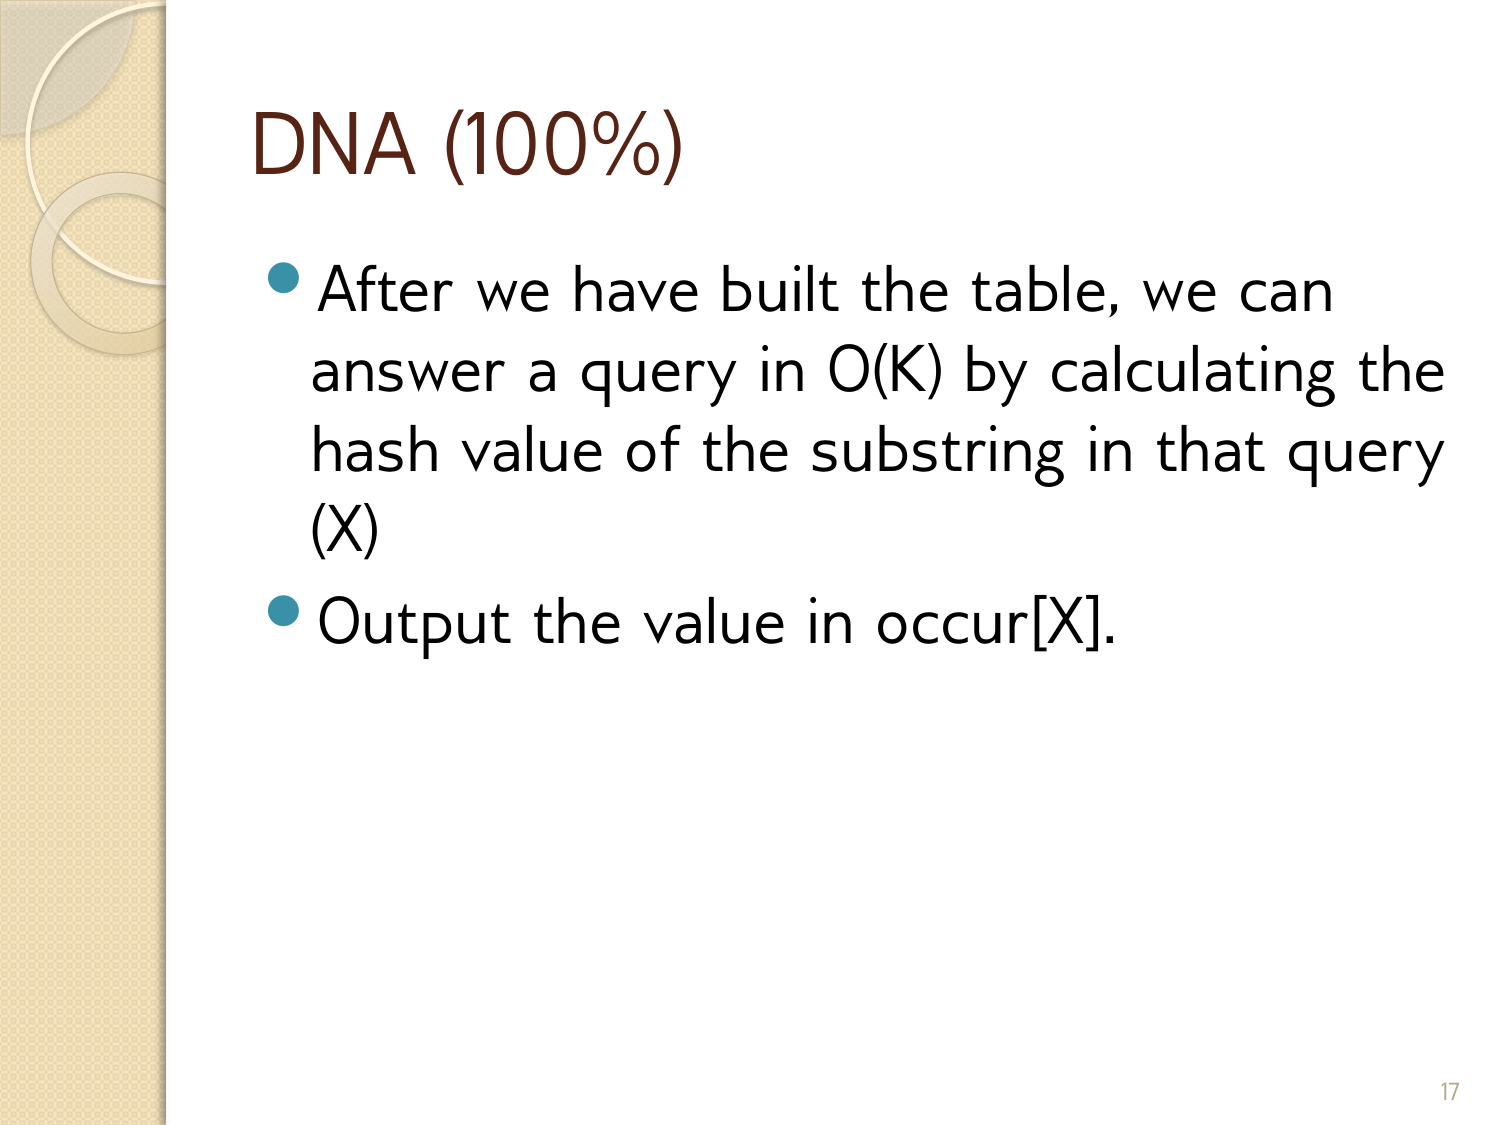

# DNA (100%)
After we have built the table, we can answer a query in O(K) by calculating the hash value of the substring in that query (X)
Output the value in occur[X].
17